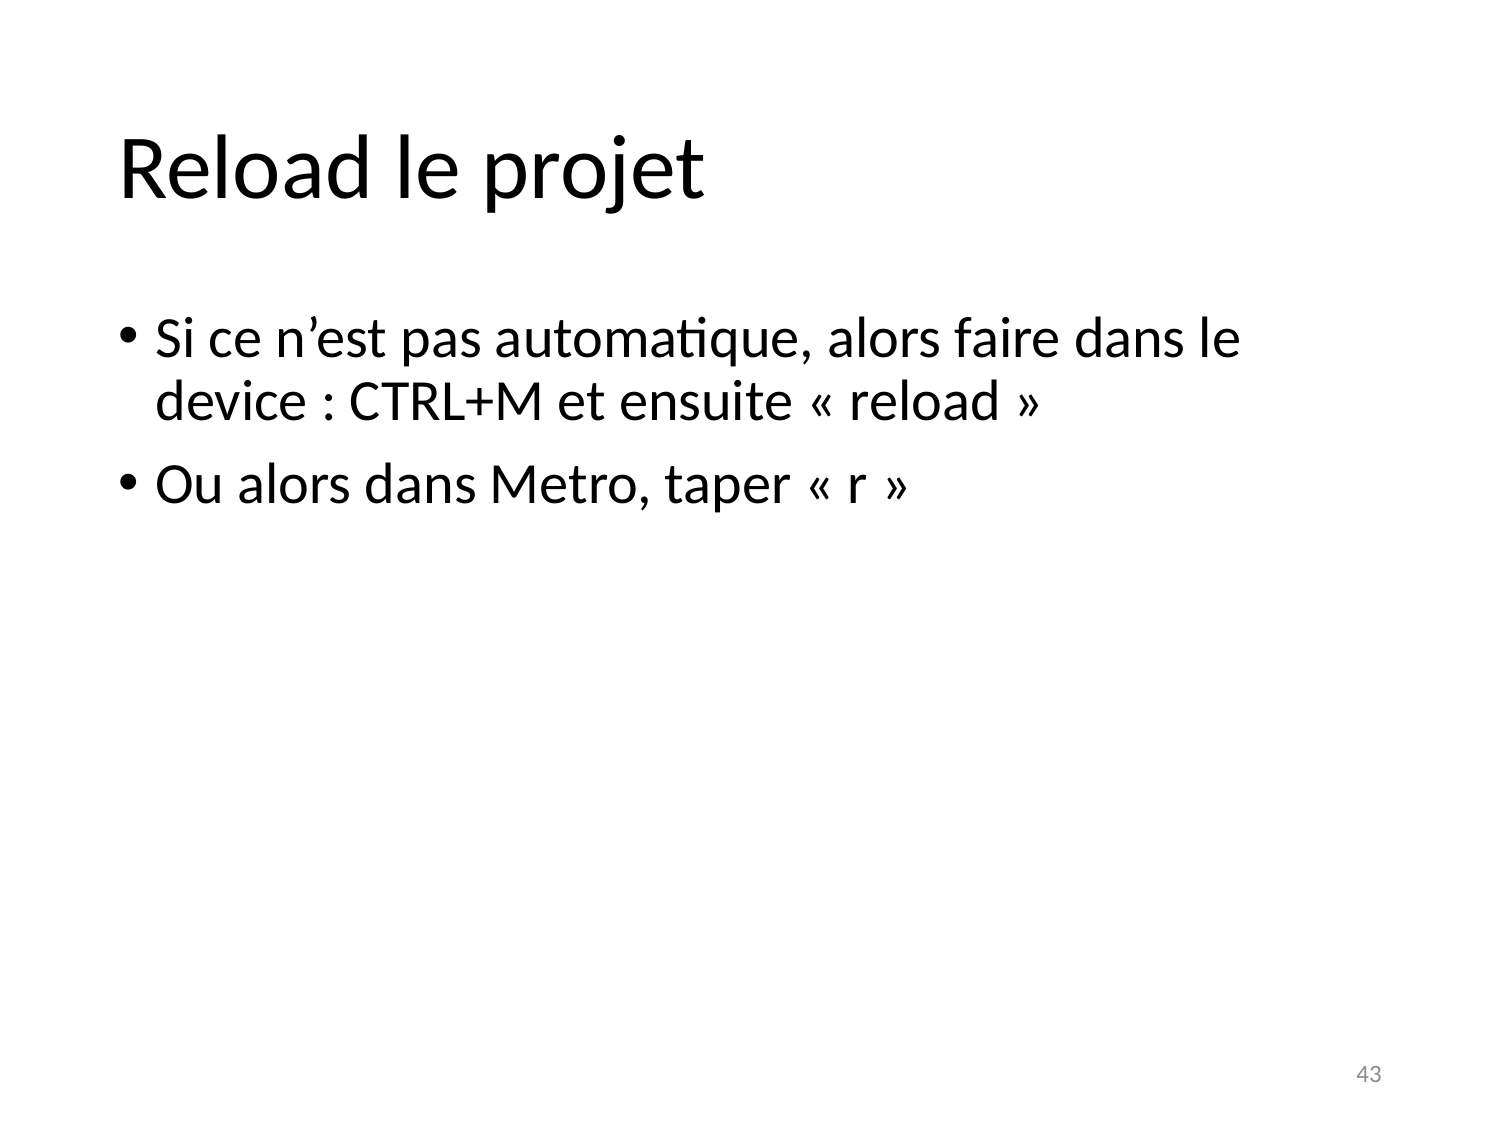

# Reload le projet
Si ce n’est pas automatique, alors faire dans le device : CTRL+M et ensuite « reload »
Ou alors dans Metro, taper « r »
43